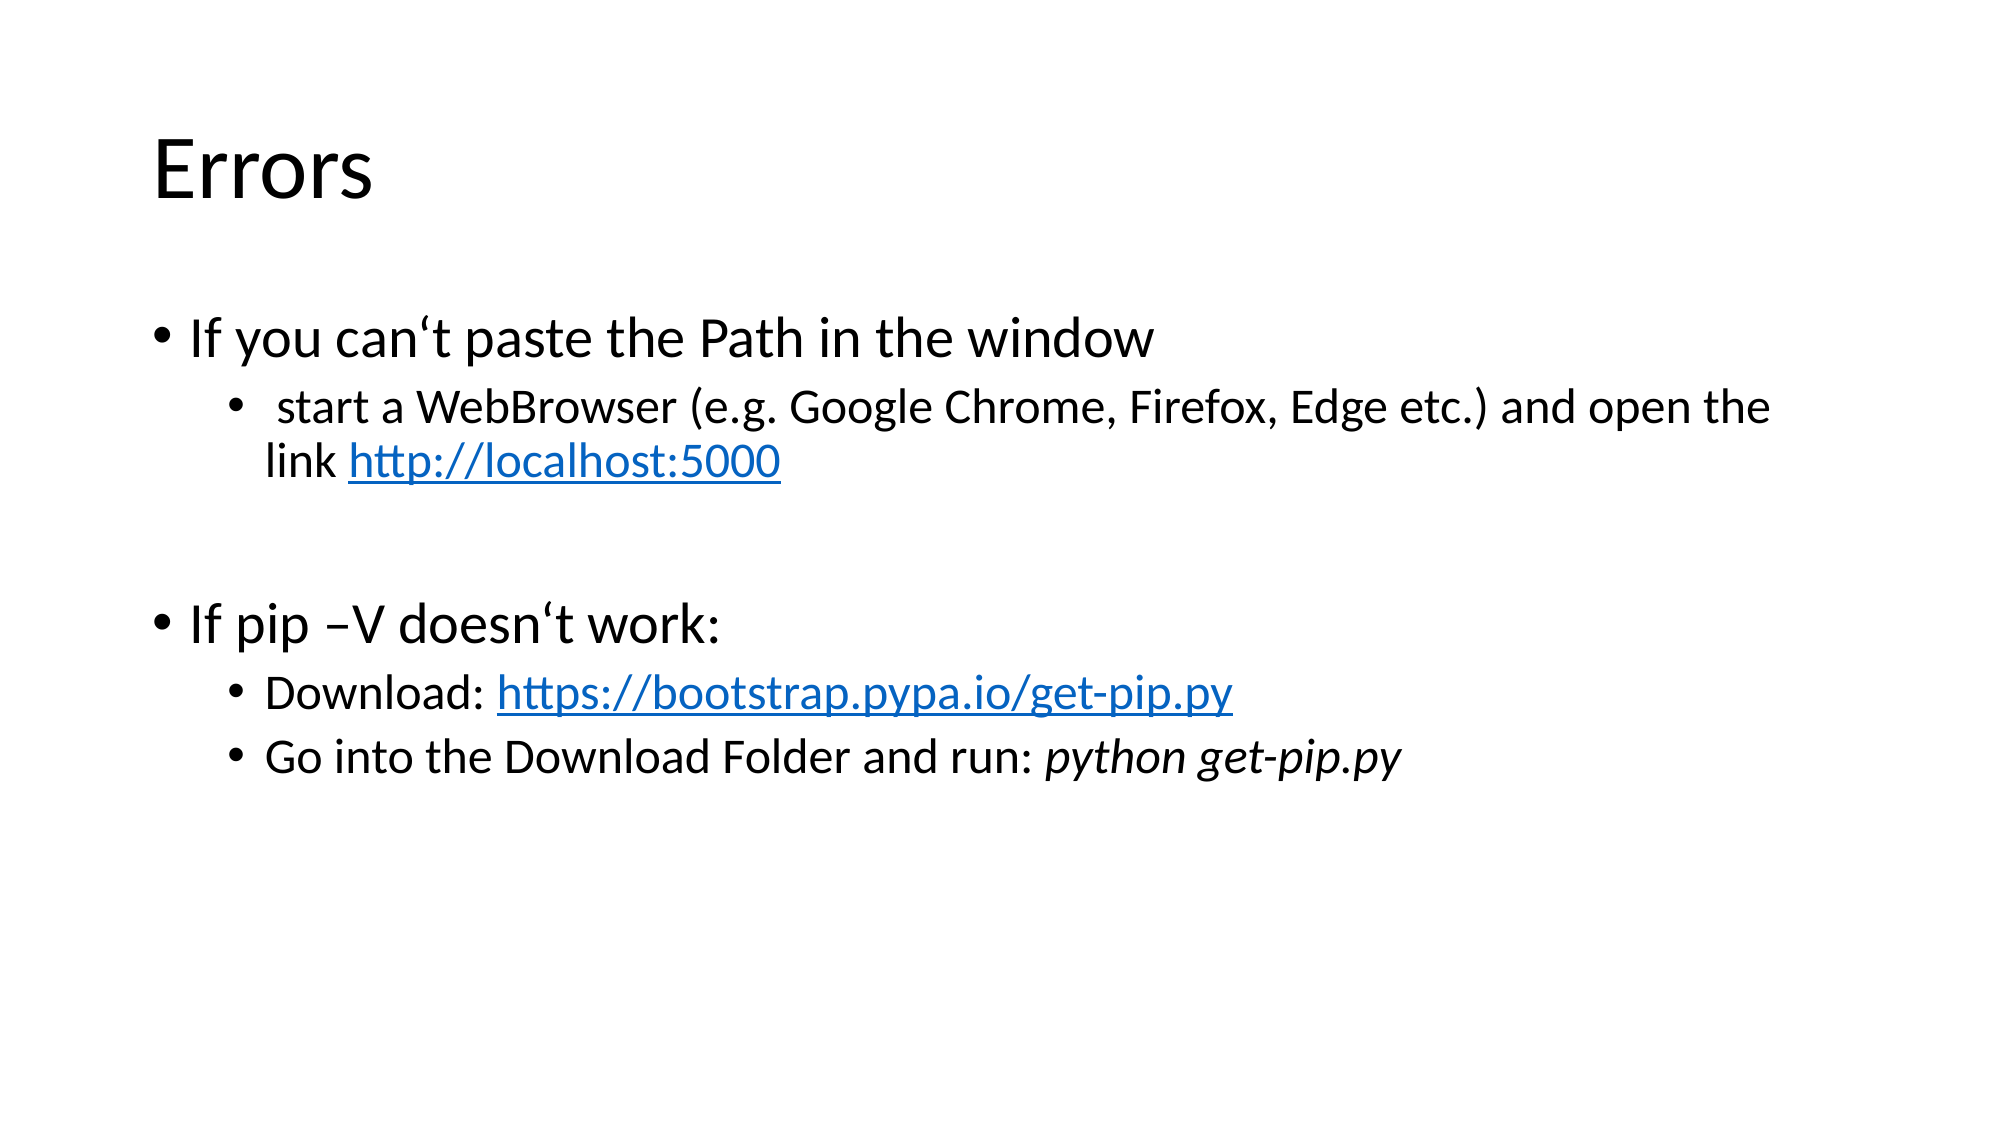

# Errors
If you can‘t paste the Path in the window
 start a WebBrowser (e.g. Google Chrome, Firefox, Edge etc.) and open the link http://localhost:5000

If pip –V doesn‘t work:
Download: https://bootstrap.pypa.io/get-pip.py
Go into the Download Folder and run: python get-pip.py